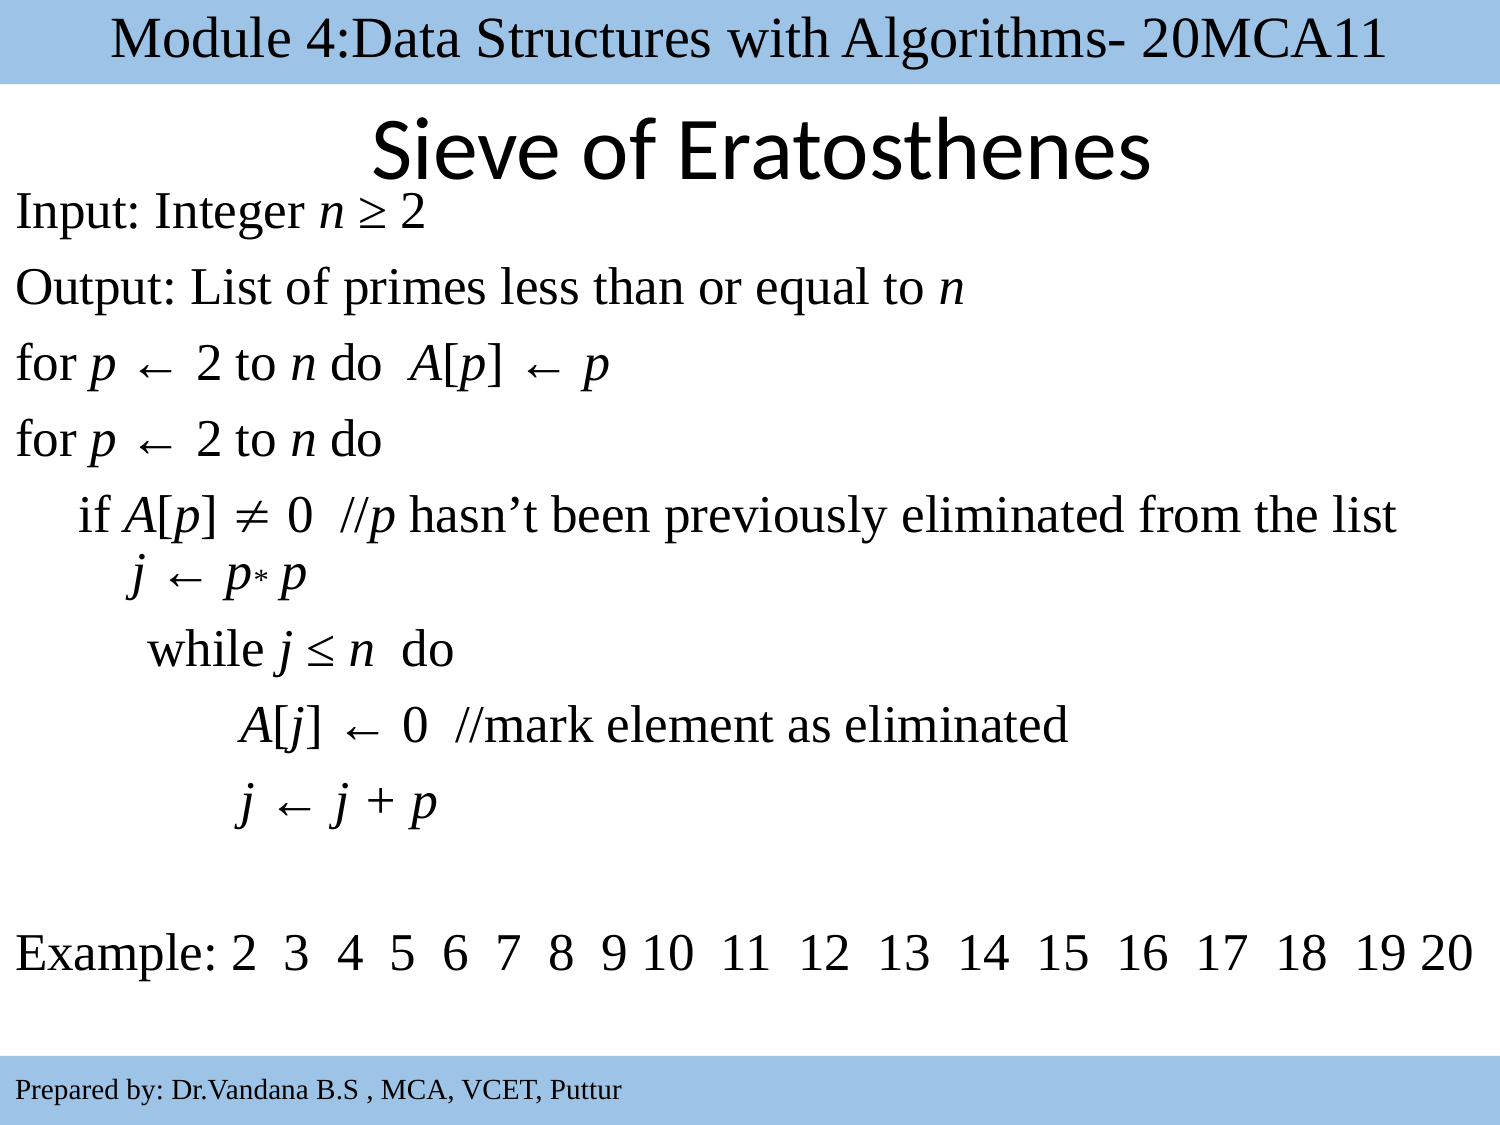

Module 4:Data Structures with Algorithms- 20MCA11
# Sieve of Eratosthenes
Input: Integer n ≥ 2
Output: List of primes less than or equal to n
for p ← 2 to n do  A[p] ← p
for p ← 2 to n do
	  if A[p] ≠ 0  //p hasn’t been previously eliminated from the list
      j ← p* p
          while j ≤ n  do
                 A[j] ← 0  //mark element as eliminated
                 j ← j + p

Example: 2  3  4  5  6  7  8  9 10  11  12  13  14  15  16  17  18  19 20
1-12
Prepared by: Dr.Vandana B.S , MCA, VCET, Puttur